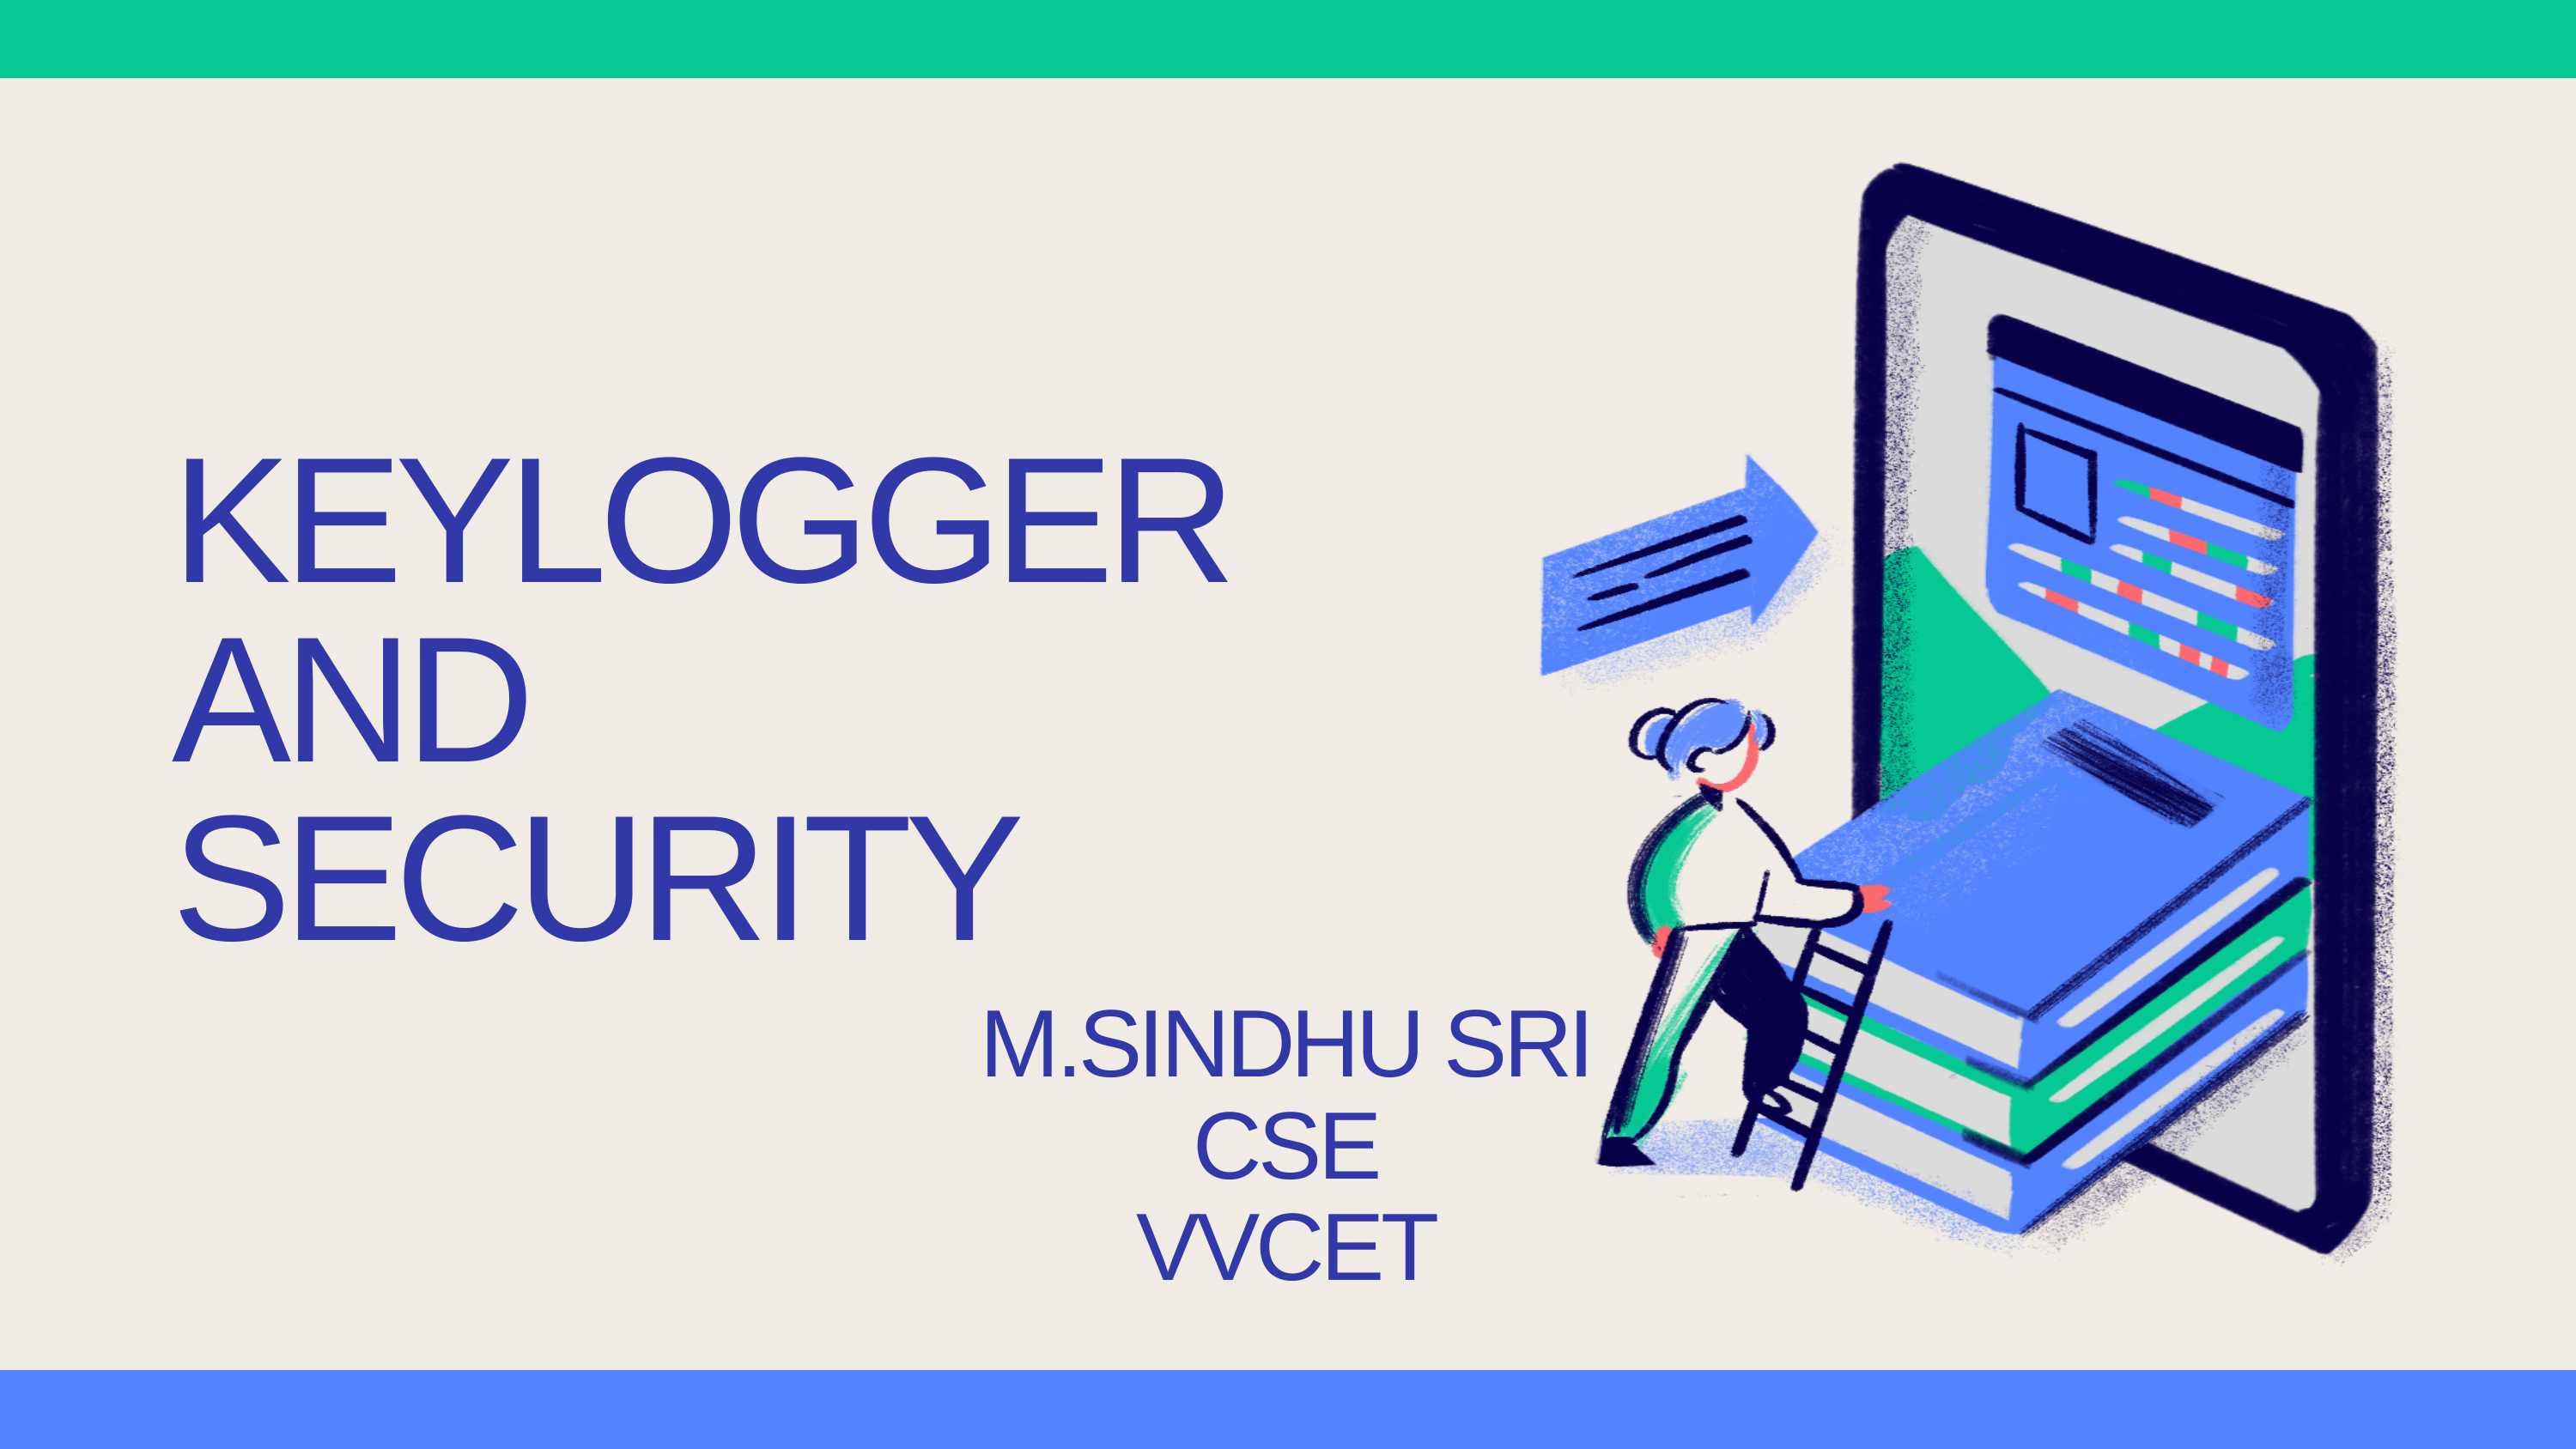

KEYLOGGER AND SECURITY
M.SINDHU SRI
CSE
VVCET